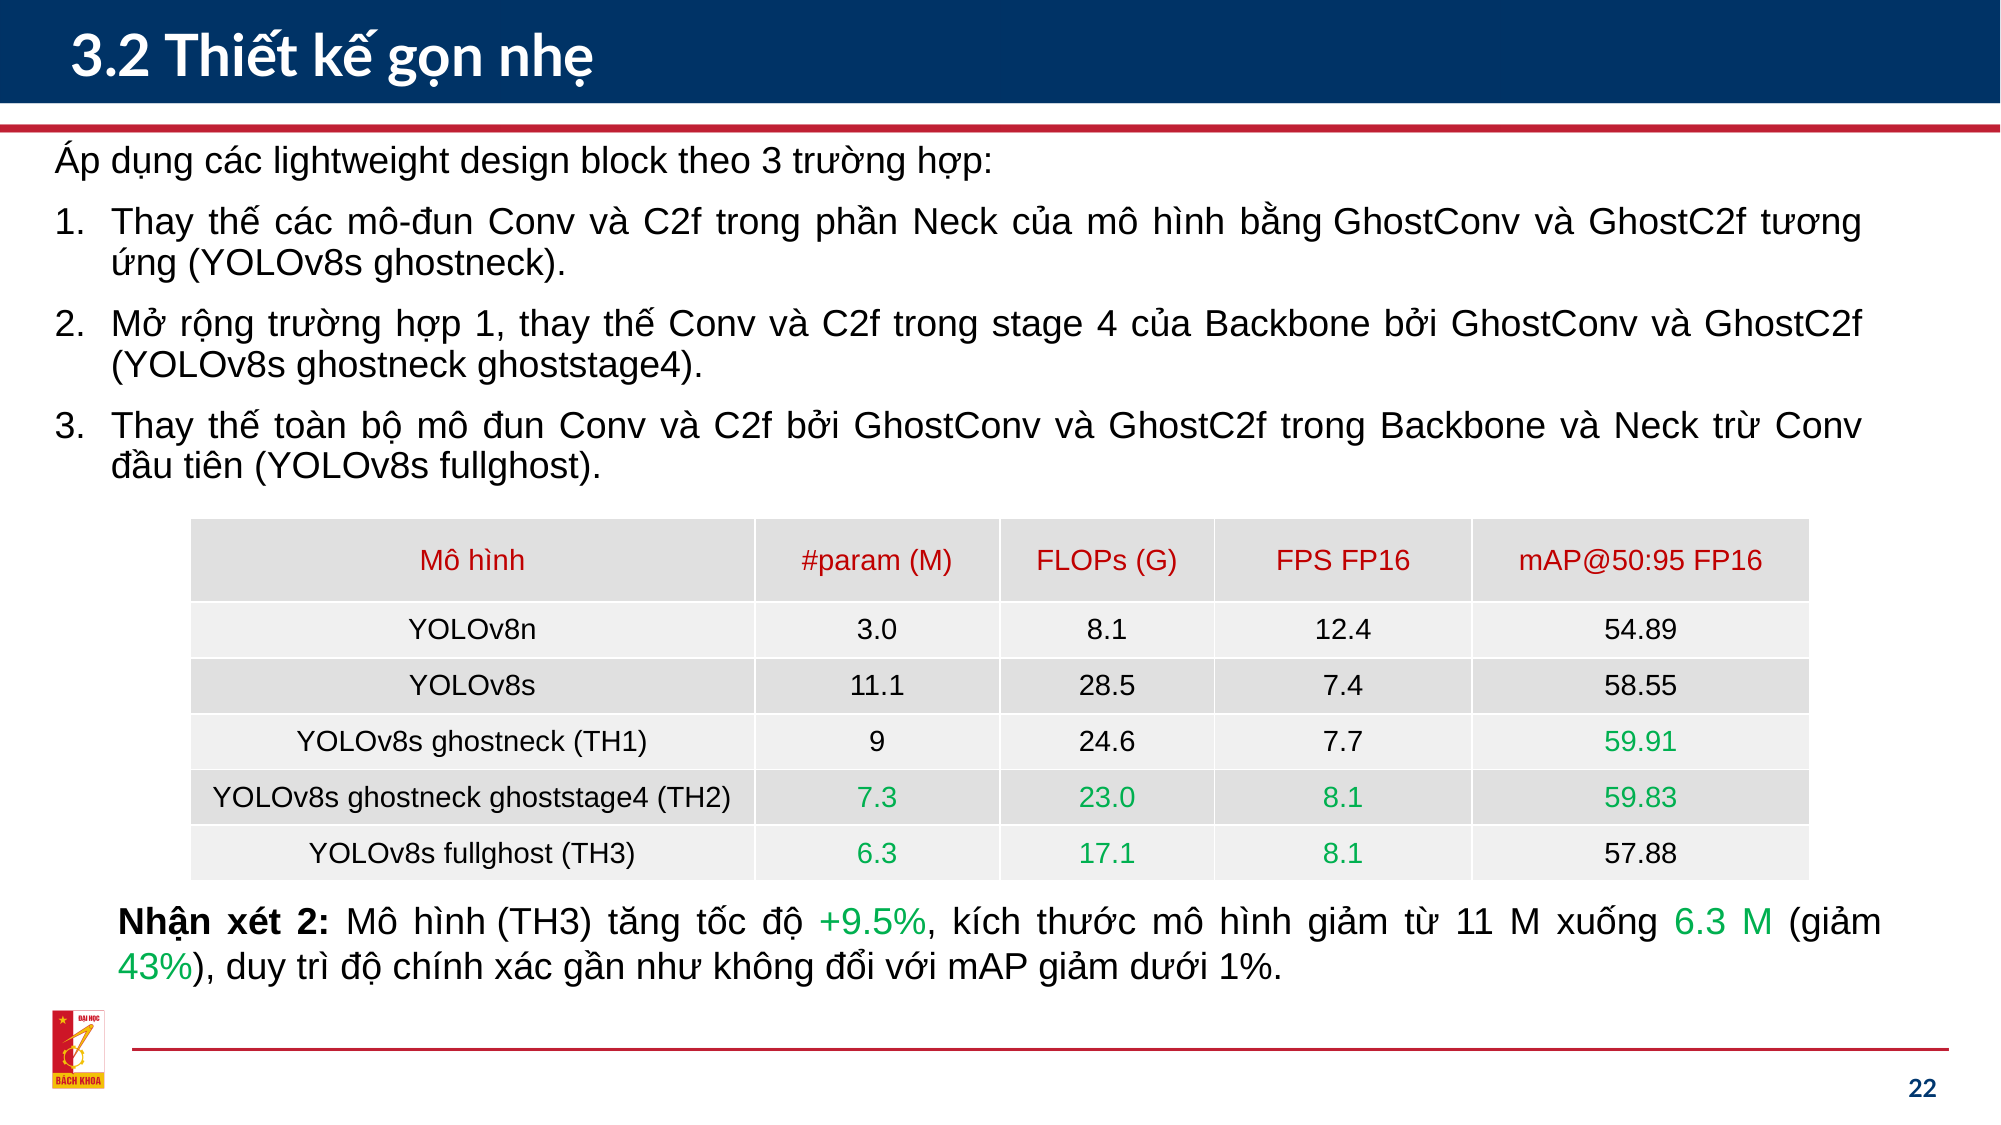

# 3.2 Thiết kế gọn nhẹ
Áp dụng các lightweight design block theo 3 trường hợp:
Thay thế các mô-đun Conv và C2f trong phần Neck của mô hình bằng GhostConv và GhostC2f tương ứng (YOLOv8s ghostneck).
Mở rộng trường hợp 1, thay thế Conv và C2f trong stage 4 của Backbone bởi GhostConv và GhostC2f (YOLOv8s ghostneck ghoststage4).
Thay thế toàn bộ mô đun Conv và C2f bởi GhostConv và GhostC2f trong Backbone và Neck trừ Conv đầu tiên (YOLOv8s fullghost).
| Mô hình | #param (M) | FLOPs (G) | FPS FP16 | mAP@50:95 FP16 |
| --- | --- | --- | --- | --- |
| YOLOv8n | 3.0 | 8.1 | 12.4 | 54.89 |
| YOLOv8s | 11.1 | 28.5 | 7.4 | 58.55 |
| YOLOv8s ghostneck (TH1) | 9 | 24.6 | 7.7 | 59.91 |
| YOLOv8s ghostneck ghoststage4 (TH2) | 7.3 | 23.0 | 8.1 | 59.83 |
| YOLOv8s fullghost (TH3) | 6.3 | 17.1 | 8.1 | 57.88 |
Nhận xét 2: Mô hình (TH3) tăng tốc độ +9.5%, kích thước mô hình giảm từ 11 M xuống 6.3 M (giảm 43%), duy trì độ chính xác gần như không đổi với mAP giảm dưới 1%.
22